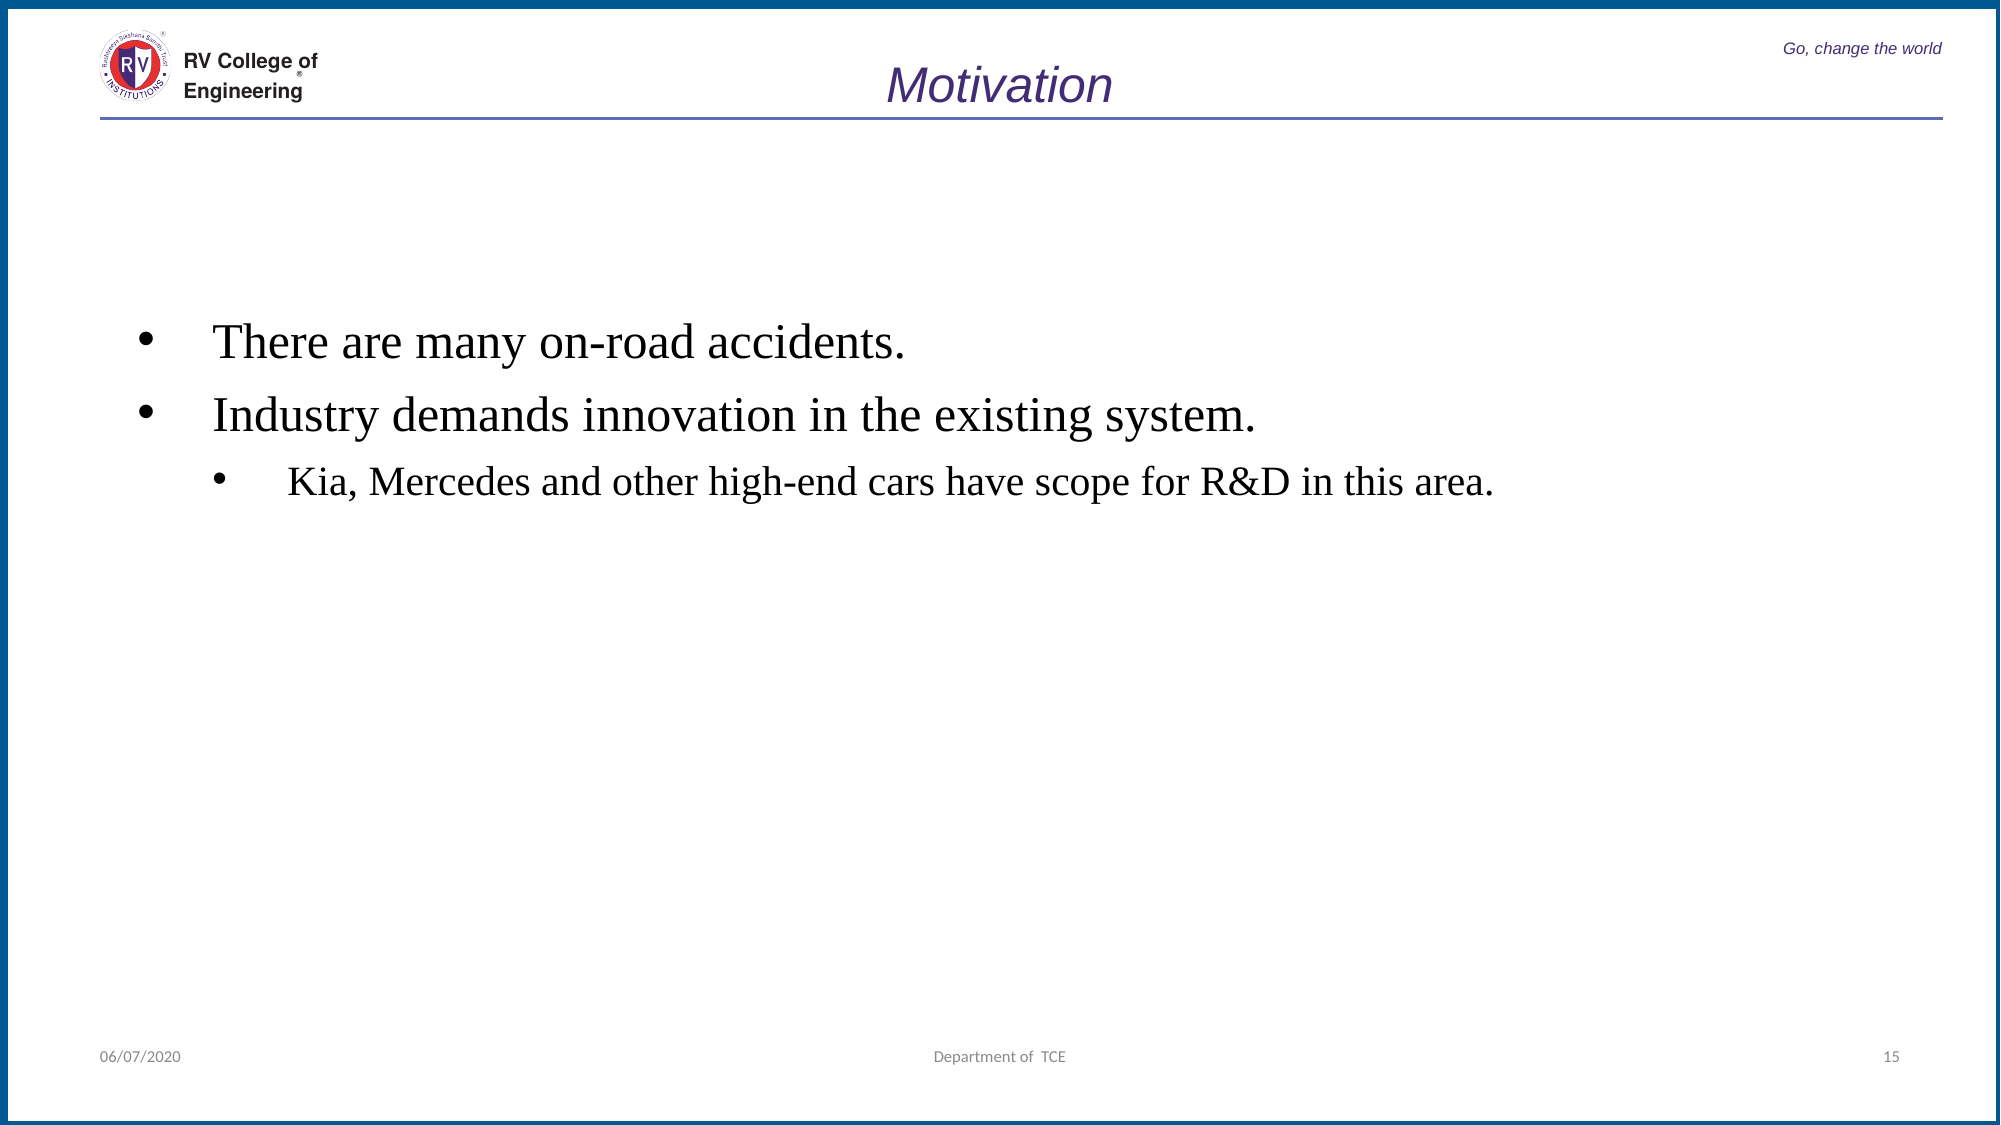

# Go, change the world
RV College of
Engineering
Motivation

There are many on-road accidents.
Industry demands innovation in the existing system.
Kia, Mercedes and other high-end cars have scope for R&D in this area.

06/07/2020
Department of  TCE
15